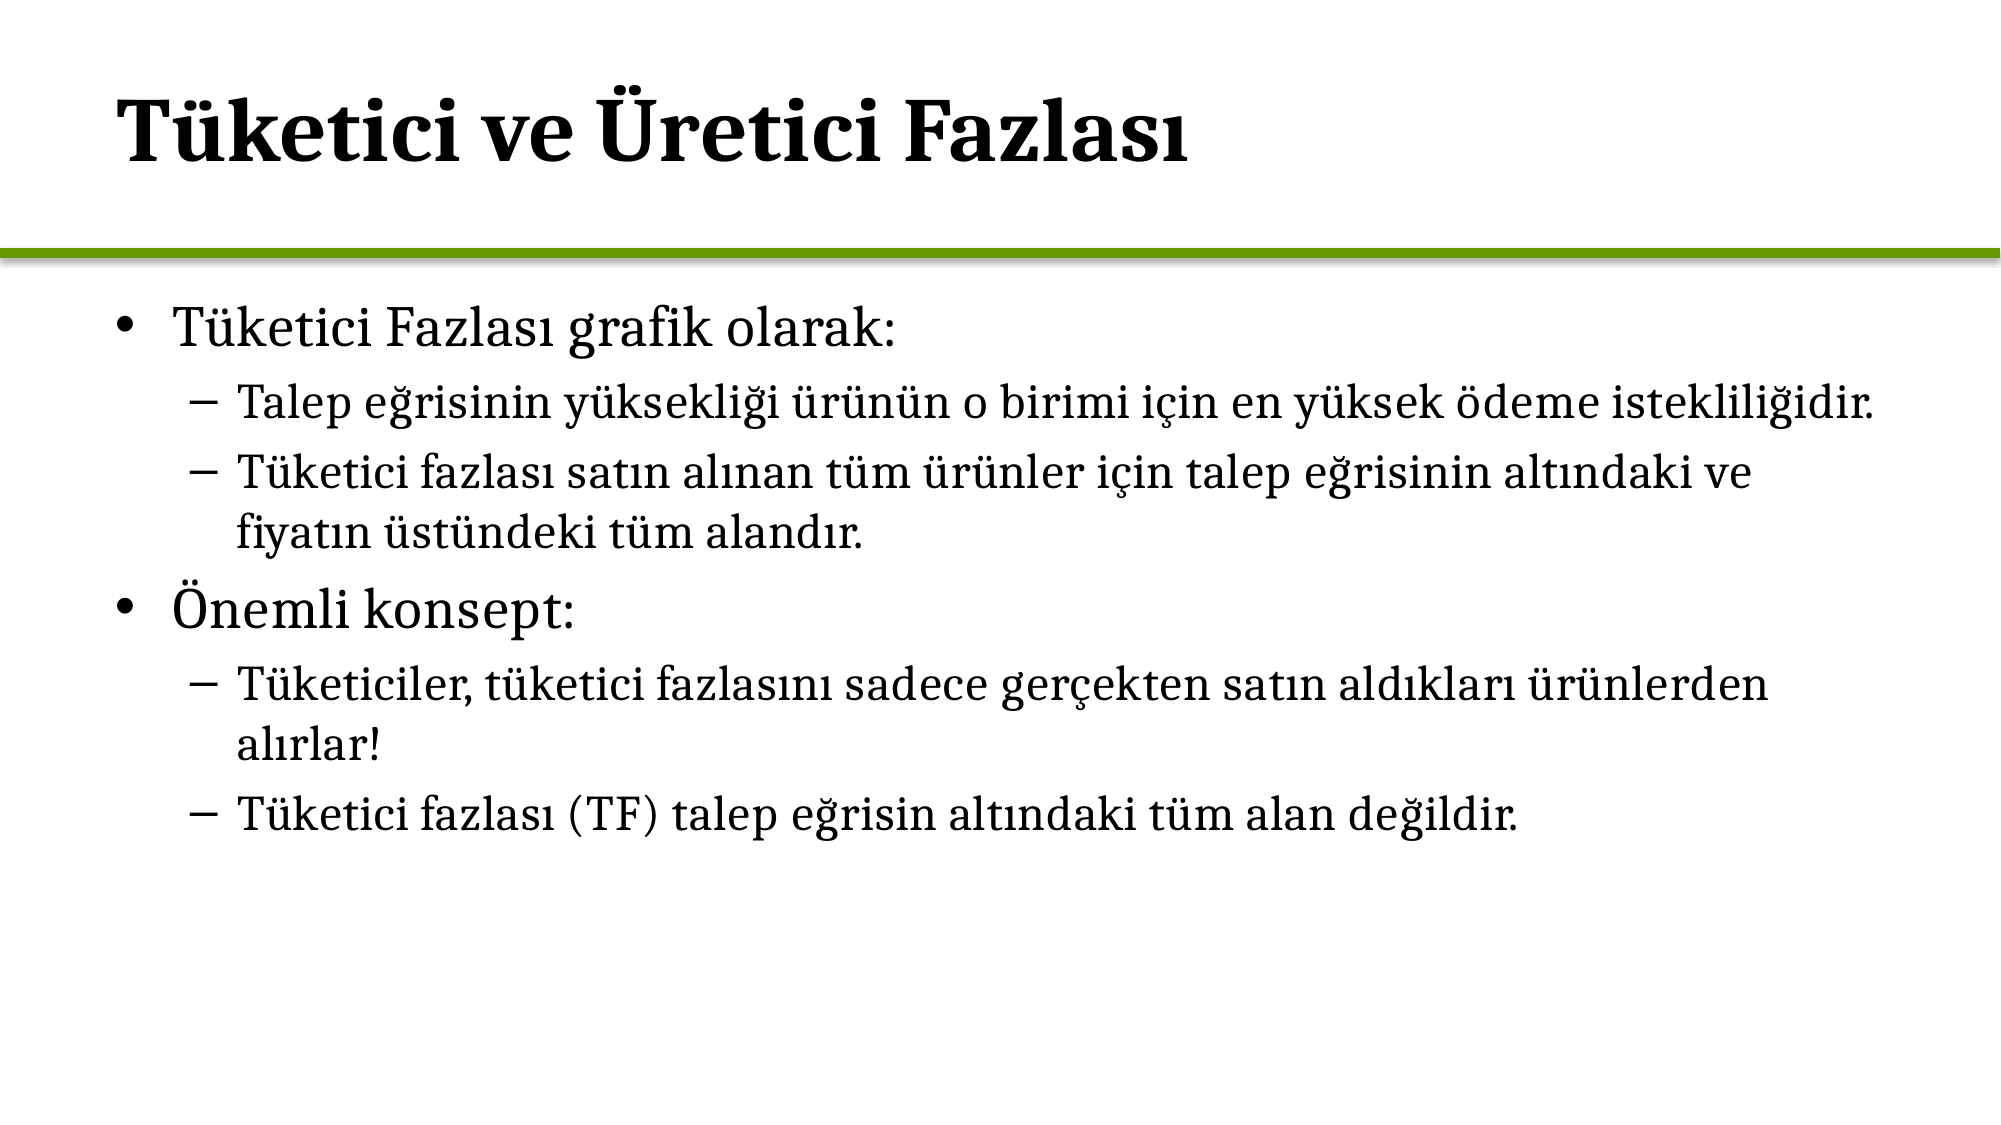

# Tüketici ve Üretici Fazlası
Tüketici Fazlası grafik olarak:
Talep eğrisinin yüksekliği ürünün o birimi için en yüksek ödeme istekliliğidir.
Tüketici fazlası satın alınan tüm ürünler için talep eğrisinin altındaki ve fiyatın üstündeki tüm alandır.
Önemli konsept:
Tüketiciler, tüketici fazlasını sadece gerçekten satın aldıkları ürünlerden alırlar!
Tüketici fazlası (TF) talep eğrisin altındaki tüm alan değildir.